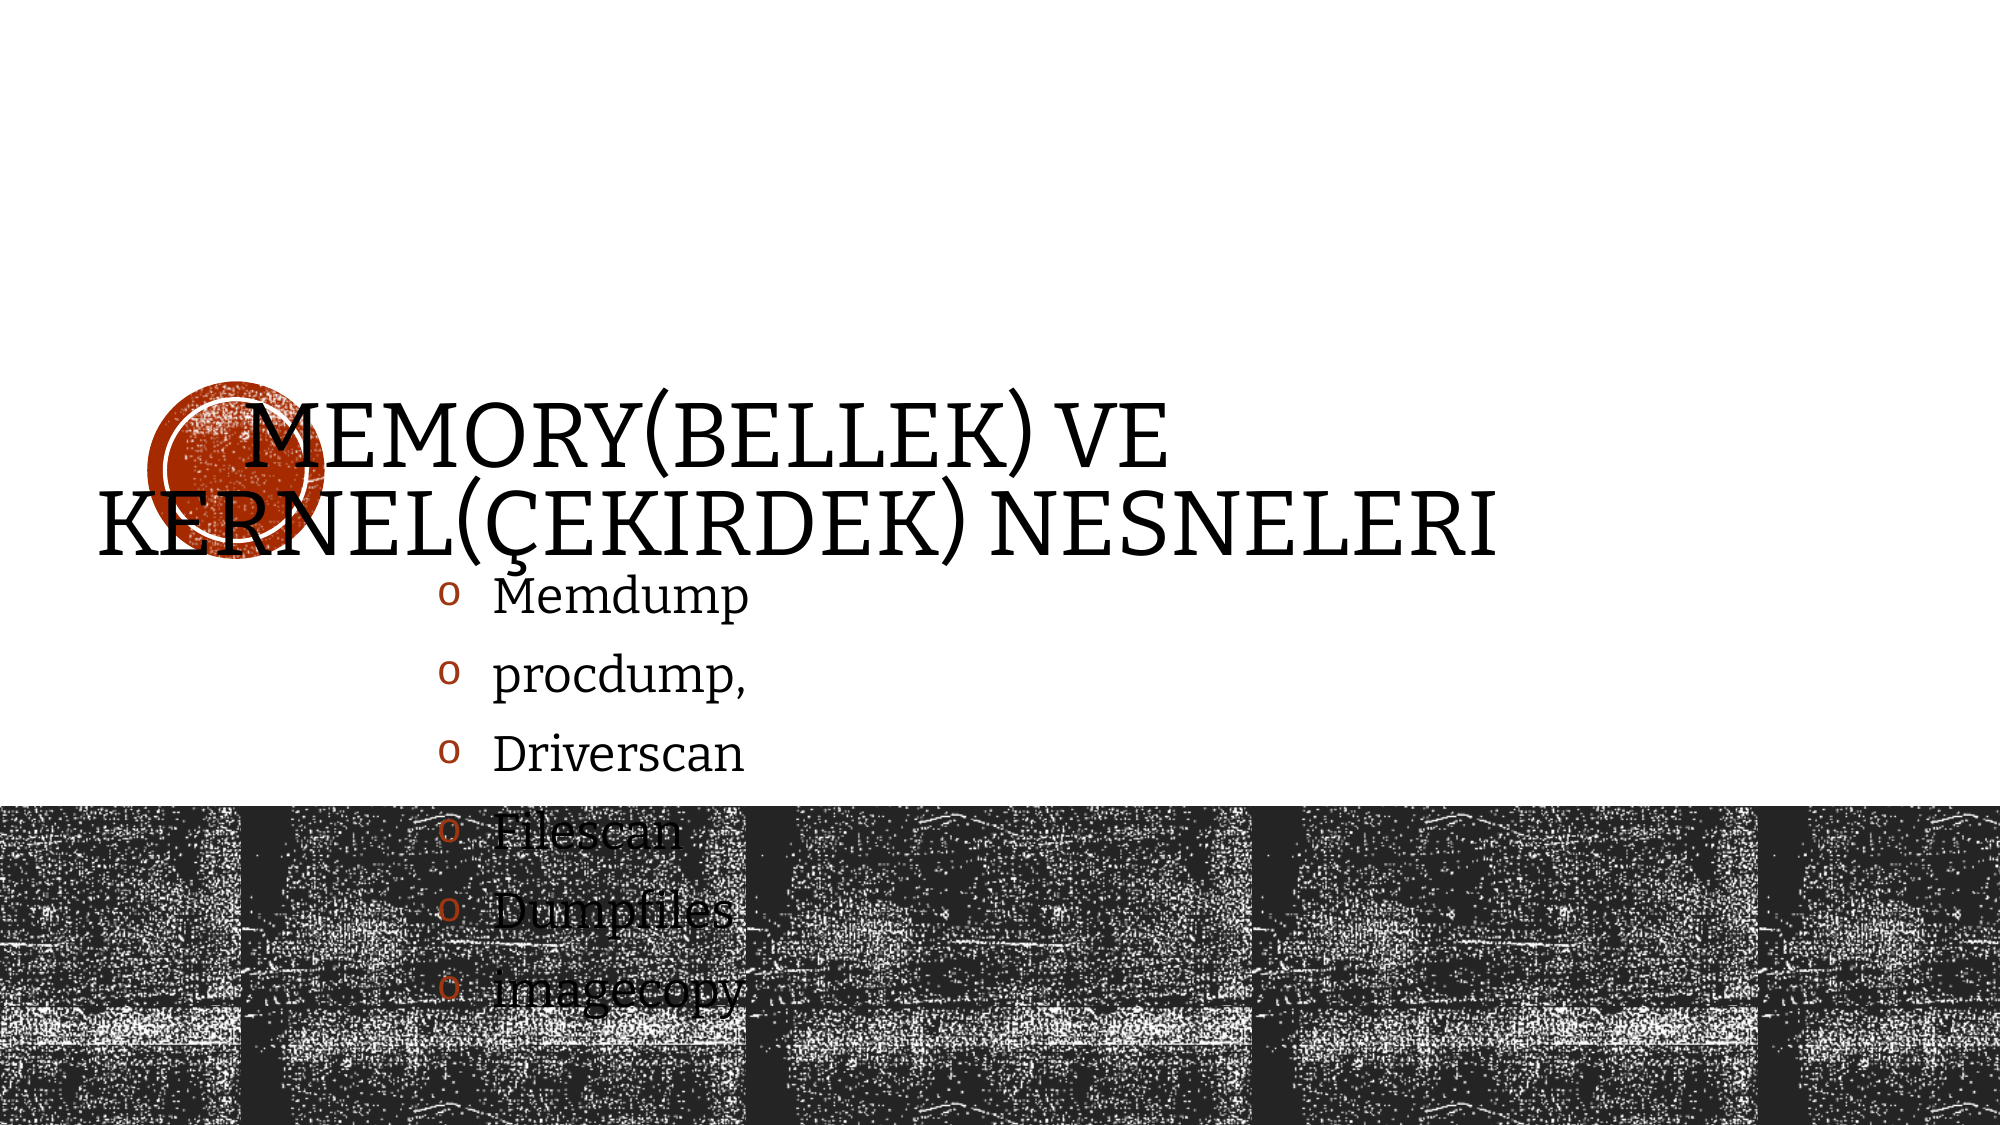

# Memory(Bellek) ve Kernel(Çekirdek) Nesneleri
Memdump
procdump,
Driverscan
Filescan
Dumpfiles
imagecopy